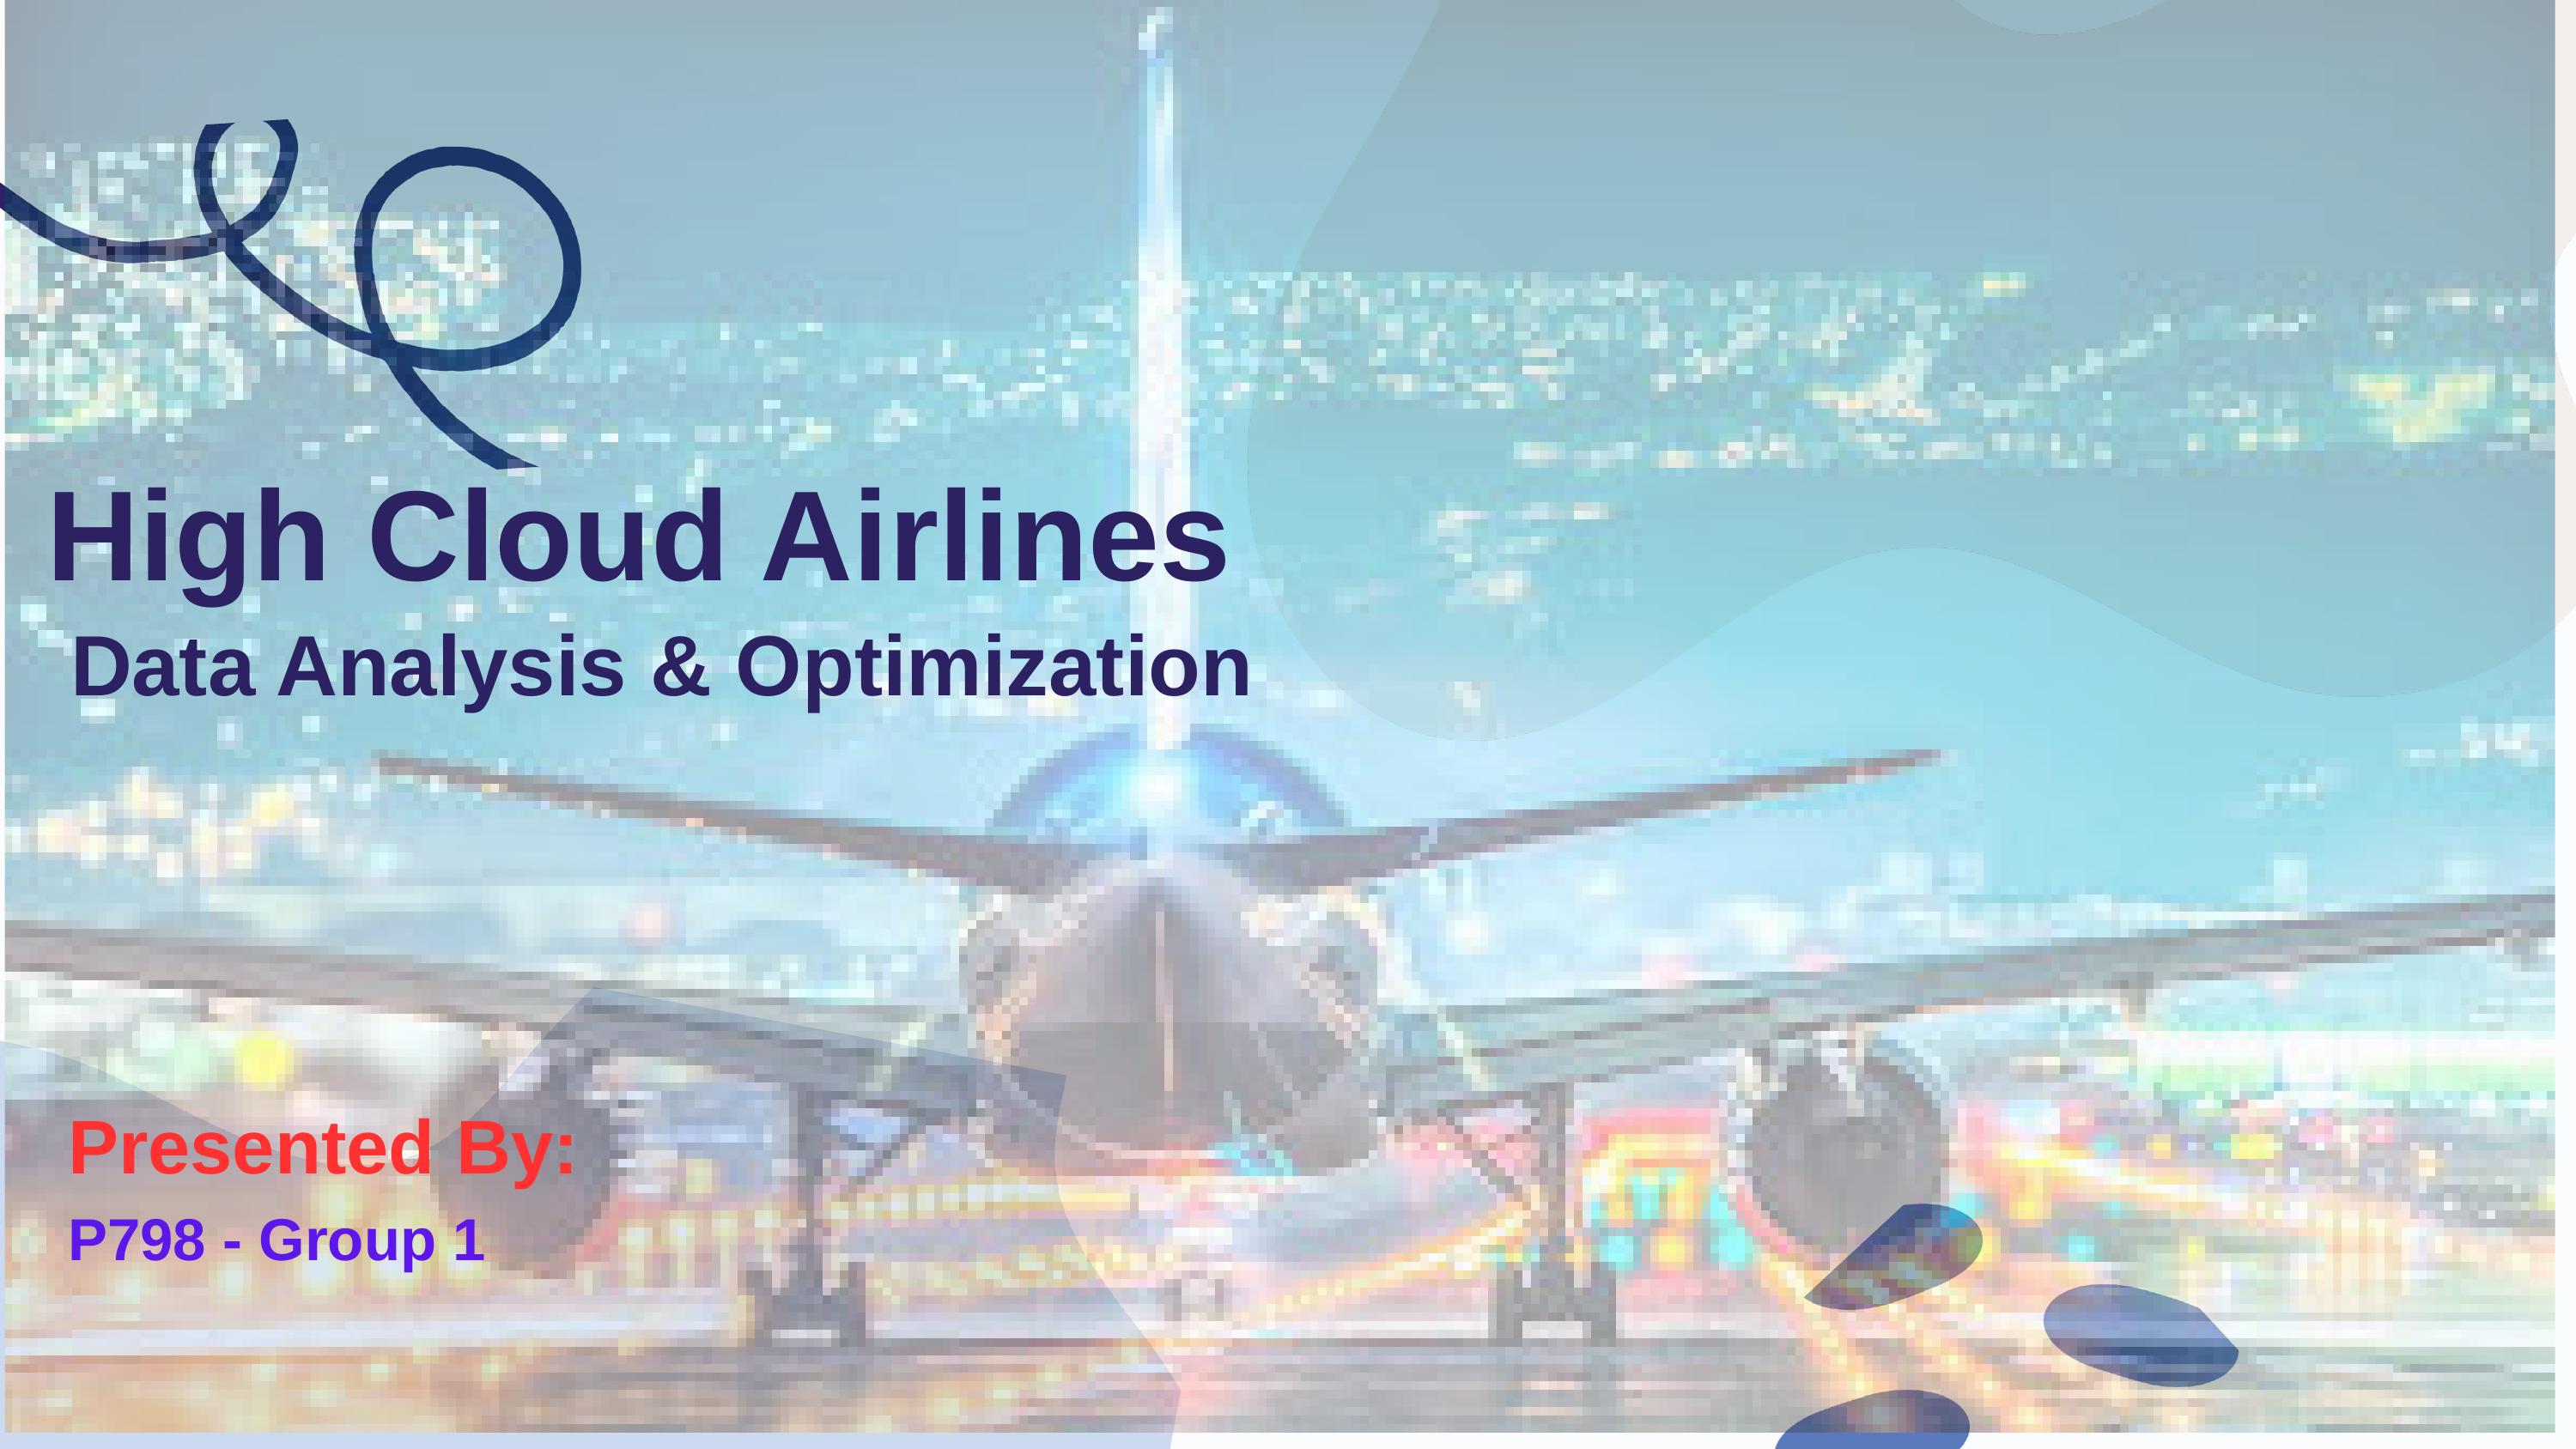

High Cloud Airlines
 Data Analysis & Optimization

Presented By:
P798 - Group 1